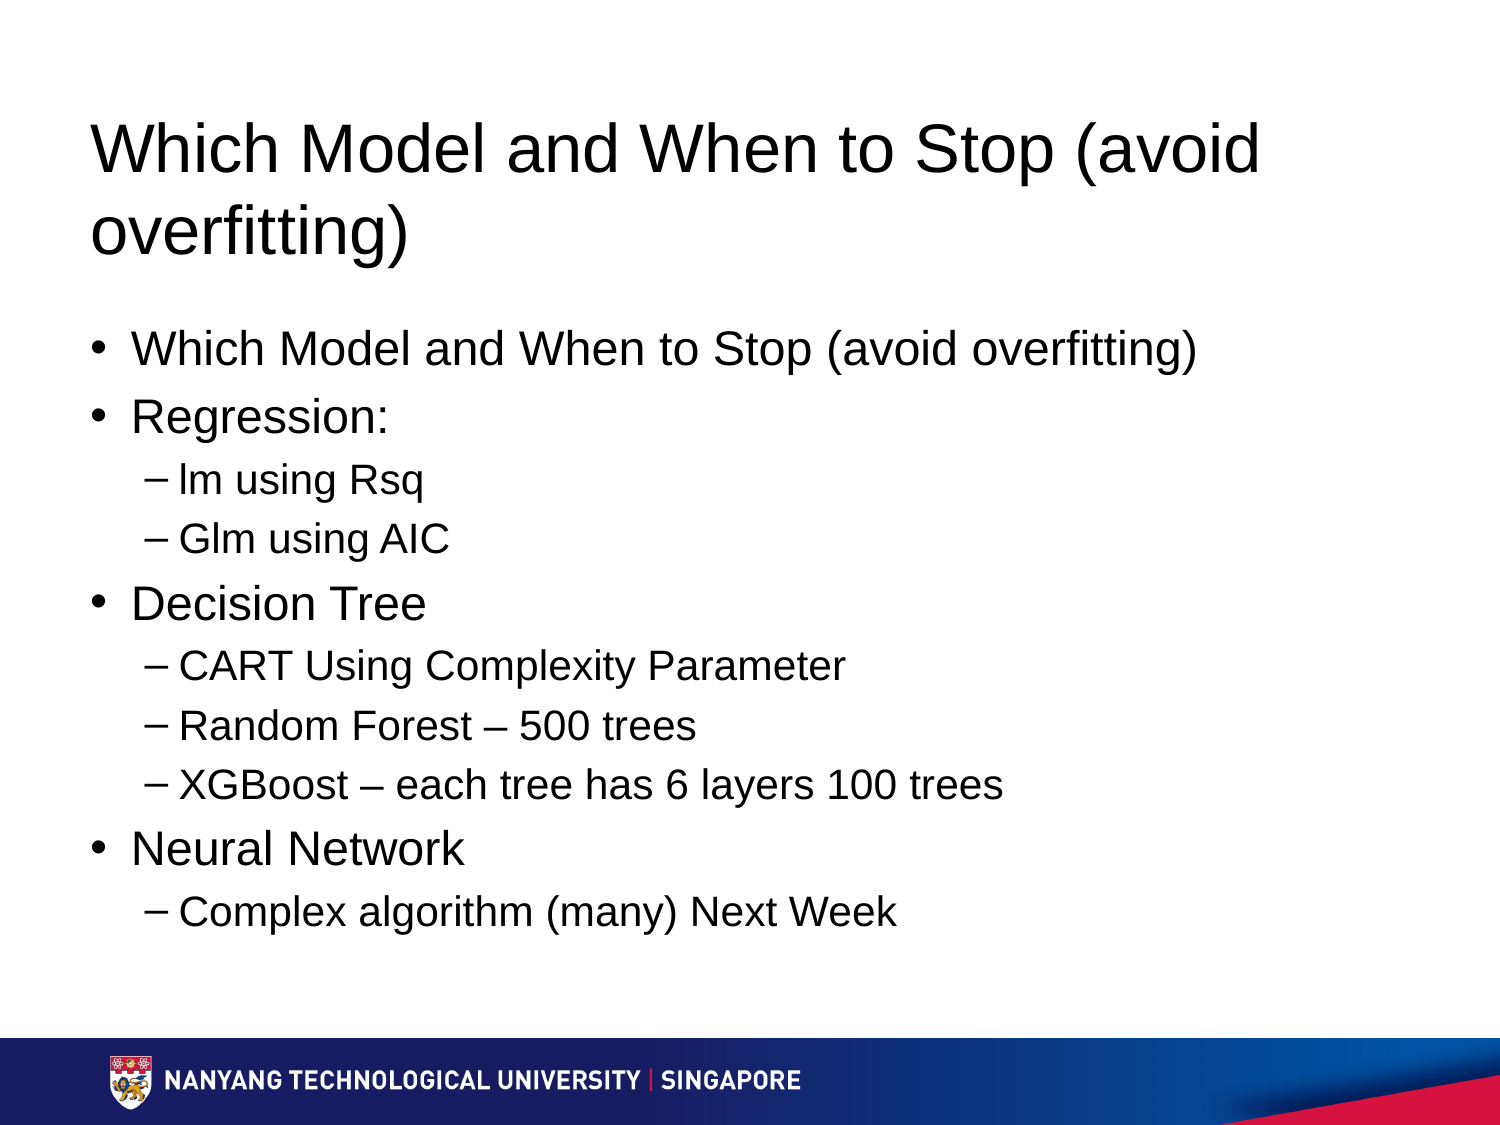

# Which Model and When to Stop (avoid overfitting)
Which Model and When to Stop (avoid overfitting)
Regression:
lm using Rsq
Glm using AIC
Decision Tree
CART Using Complexity Parameter
Random Forest – 500 trees
XGBoost – each tree has 6 layers 100 trees
Neural Network
Complex algorithm (many) Next Week